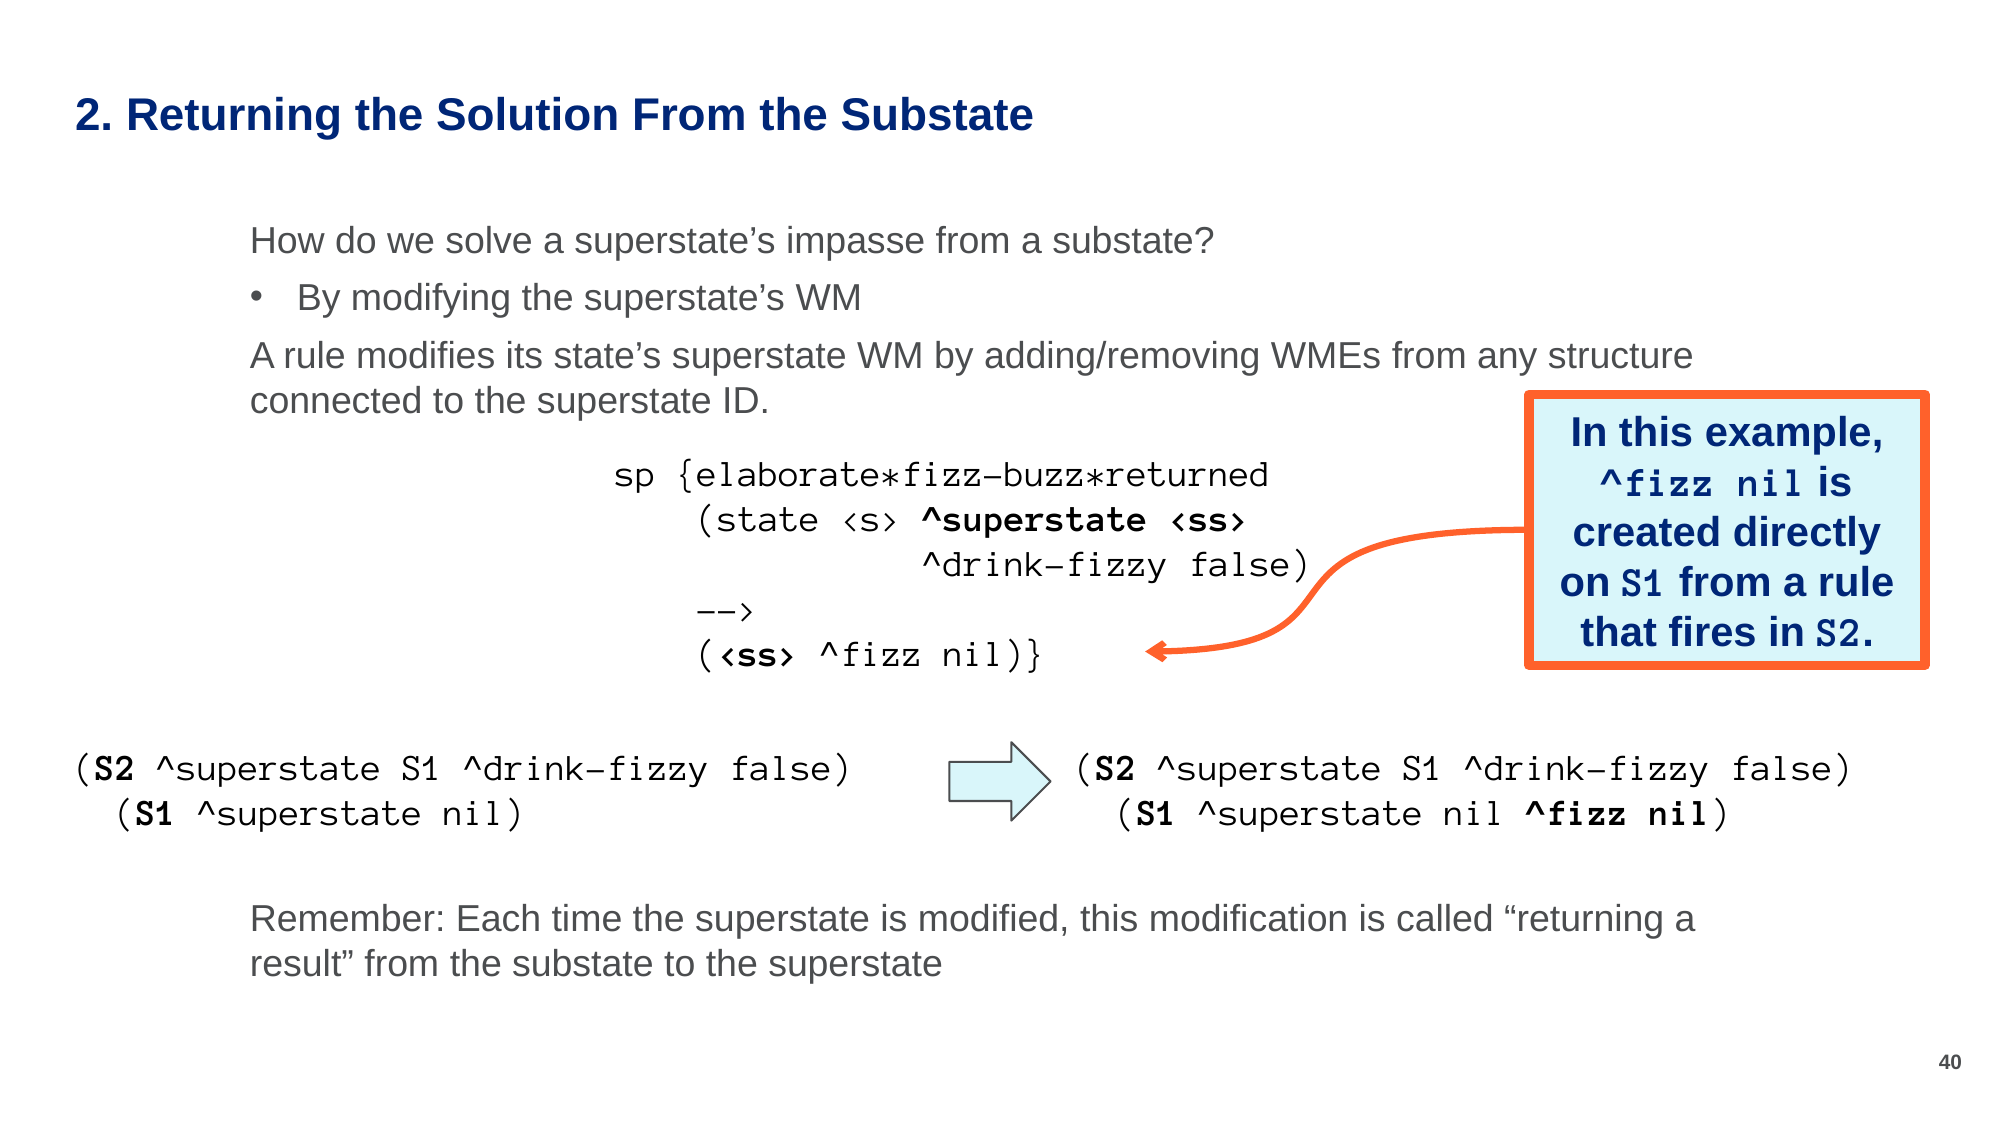

# 2. Returning the Solution From the Substate
How do we solve a superstate’s impasse from a substate?
By modifying the superstate’s WM
A rule modifies its state’s superstate WM by adding/removing WMEs from any structure connected to the superstate ID.

Remember: Each time the superstate is modified, this modification is called “returning a result” from the substate to the superstate
In this example, ^fizz nil is created directly on S1 from a rule that fires in S2.
sp {elaborate*fizz-buzz*returned
    (state <s> ^superstate <ss>
               ^drink-fizzy false)
    -->
    (<ss> ^fizz nil)}

(S2 ^superstate S1 ^drink-fizzy false)
  (S1 ^superstate nil)

(S2 ^superstate S1 ^drink-fizzy false)
  (S1 ^superstate nil ^fizz nil)